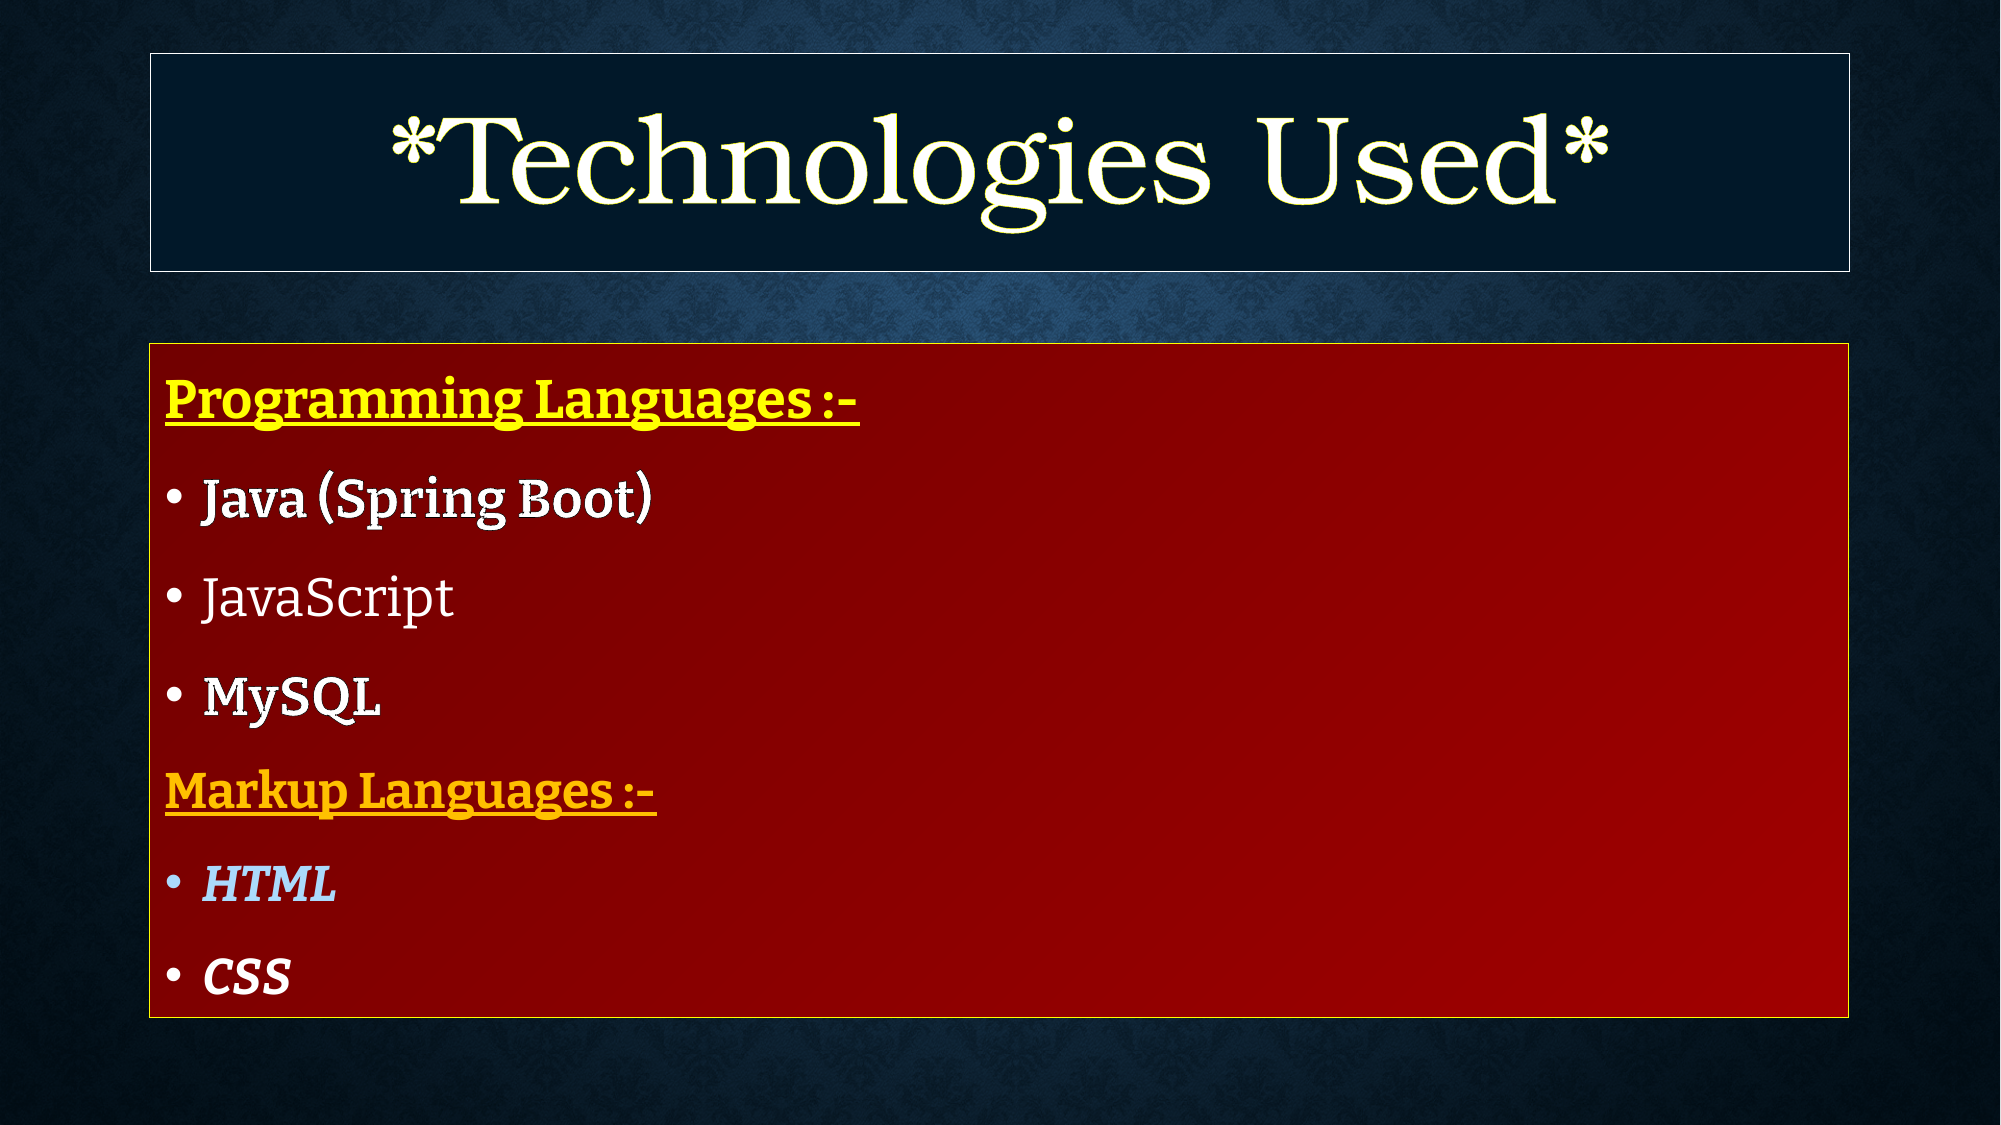

# *Technologies Used*
Programming Languages :-
Java (Spring Boot)
JavaScript
MySQL
Markup Languages :-
HTML
CSS